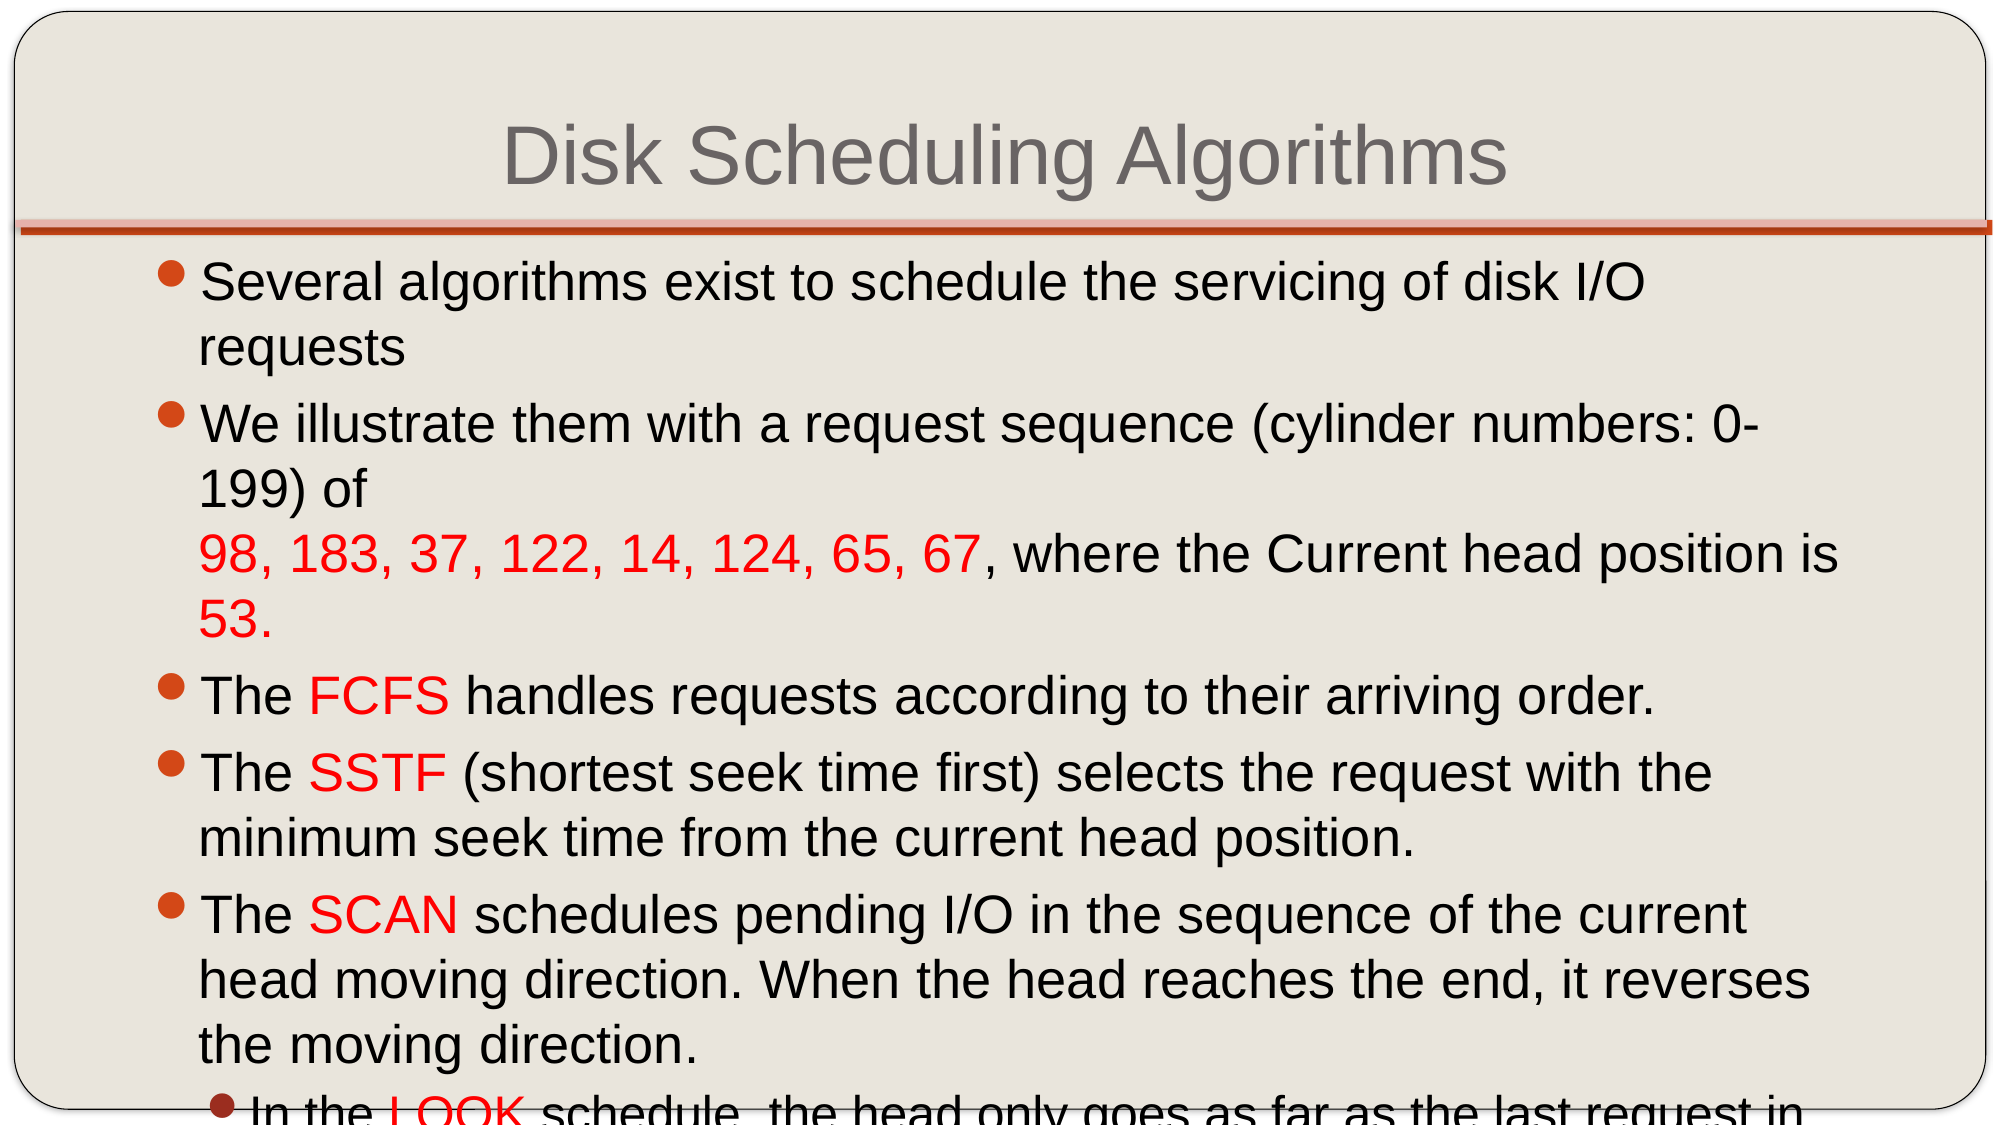

# Disk Scheduling Algorithms
Several algorithms exist to schedule the servicing of disk I/O requests
We illustrate them with a request sequence (cylinder numbers: 0-199) of
98, 183, 37, 122, 14, 124, 65, 67, where the Current head position is 53.
The FCFS handles requests according to their arriving order.
The SSTF (shortest seek time first) selects the request with the minimum seek time from the current head position.
The SCAN schedules pending I/O in the sequence of the current head moving direction. When the head reaches the end, it reverses the moving direction.
In the LOOK schedule, the head only goes as far as the last request in each direction.
The C-SCAN (Circular SCAN) schedules pending I/O in the sequence of the head moving direction. When the head reaches the end, it fast moves the head back to the other end. It serves the requests only in one direction.